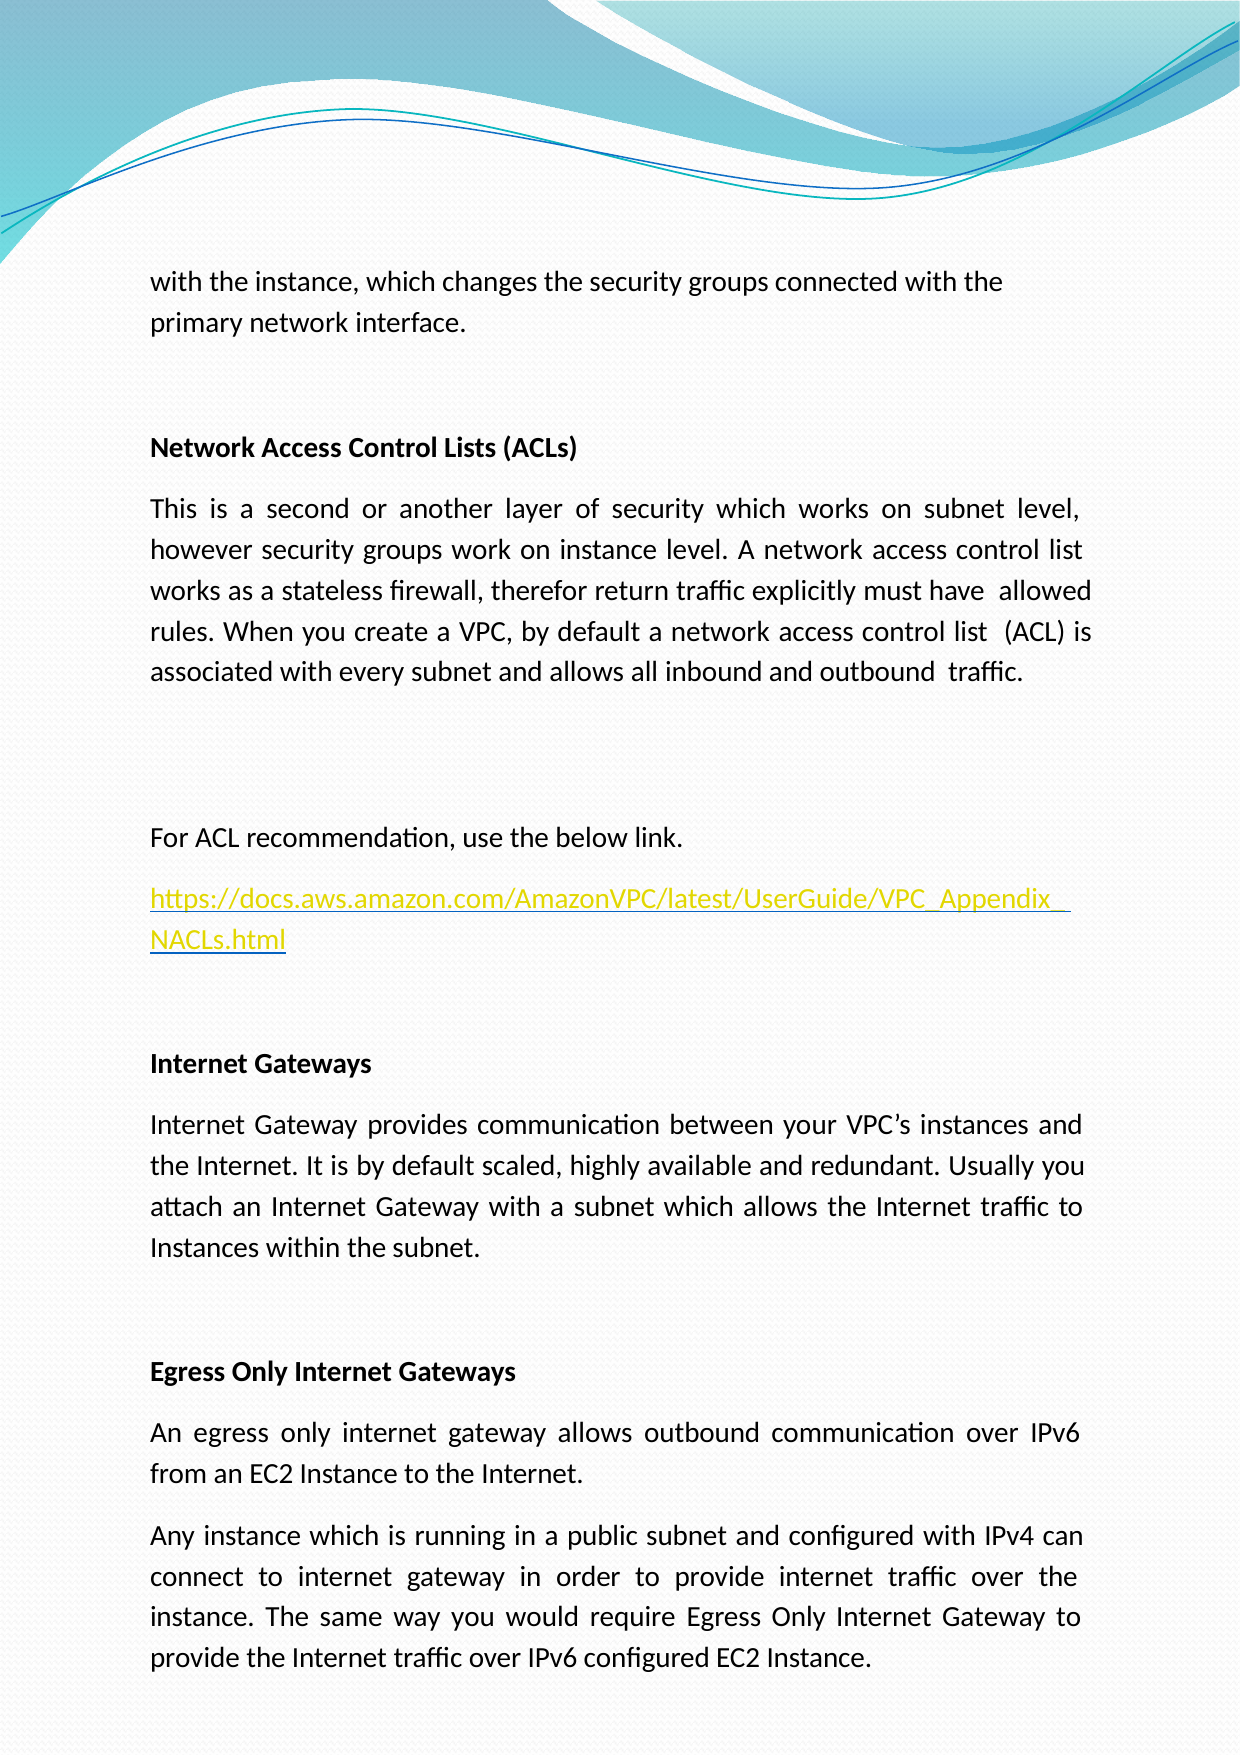

with the instance, which changes the security groups connected with the  primary network interface.
Network Access Control Lists (ACLs)
This is a second or another layer of security which works on subnet level,  however security groups work on instance level. A network access control list  works as a stateless firewall, therefor return traffic explicitly must have  allowed rules. When you create a VPC, by default a network access control list  (ACL) is associated with every subnet and allows all inbound and outbound  traffic.
For ACL recommendation, use the below link.
https://docs.aws.amazon.com/AmazonVPC/latest/UserGuide/VPC_Appendix_  NACLs.html
Internet Gateways
Internet Gateway provides communication between your VPC’s instances and  the Internet. It is by default scaled, highly available and redundant. Usually you  attach an Internet Gateway with a subnet which allows the Internet traffic to  Instances within the subnet.
Egress Only Internet Gateways
An egress only internet gateway allows outbound communication over IPv6  from an EC2 Instance to the Internet.
Any instance which is running in a public subnet and configured with IPv4 can  connect to internet gateway in order to provide internet traffic over the  instance. The same way you would require Egress Only Internet Gateway to  provide the Internet traffic over IPv6 configured EC2 Instance.